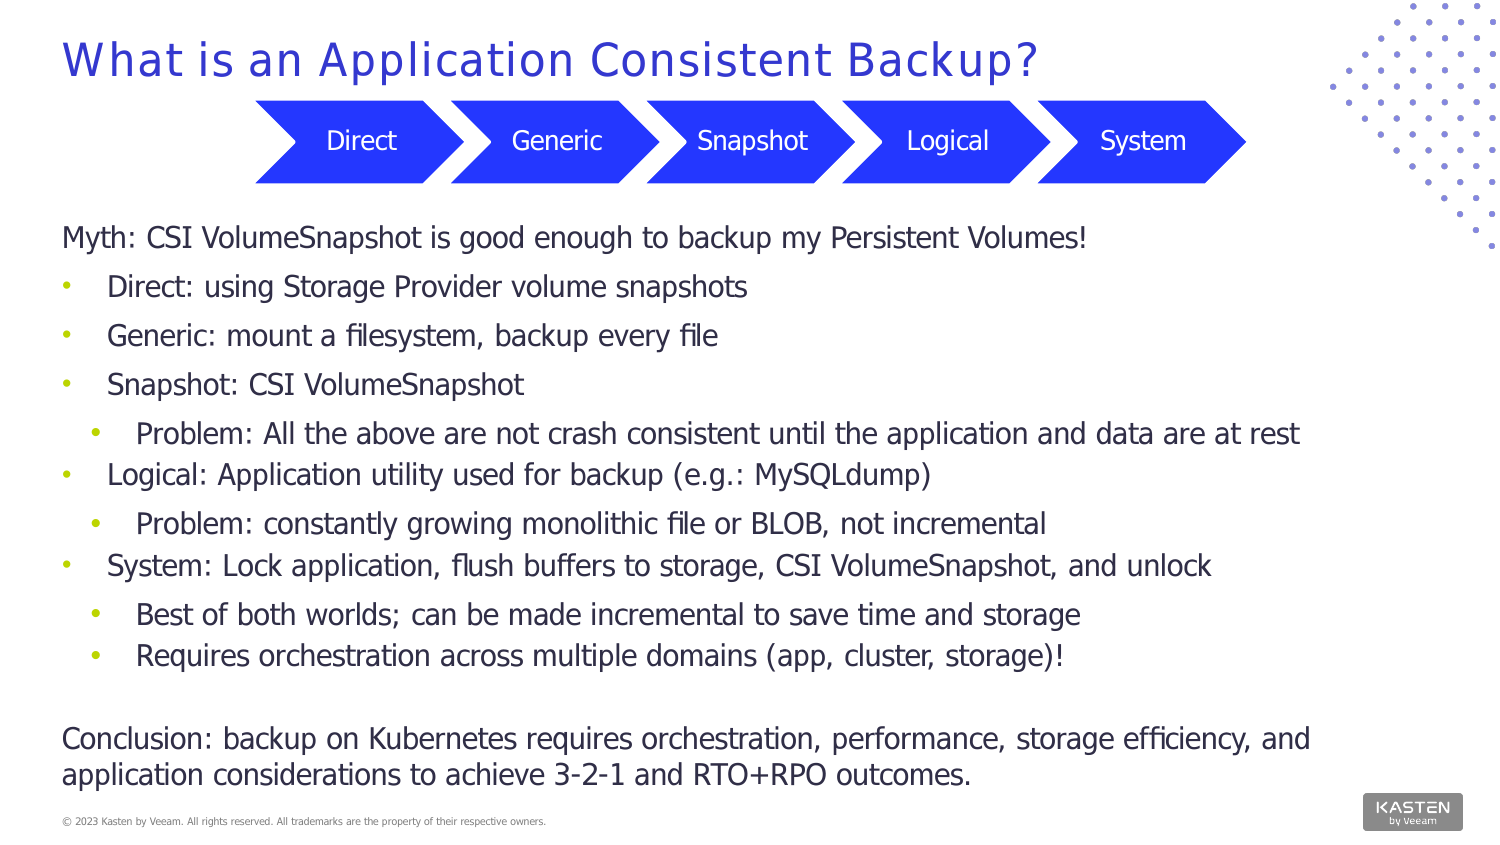

Direct
Generic
Snapshot
Logical
System
# What is an Application Consistent Backup?
Myth: CSI VolumeSnapshot is good enough to backup my Persistent Volumes!
Direct: using Storage Provider volume snapshots
Generic: mount a filesystem, backup every file
Snapshot: CSI VolumeSnapshot
Problem: All the above are not crash consistent until the application and data are at rest
Logical: Application utility used for backup (e.g.: MySQLdump)
Problem: constantly growing monolithic file or BLOB, not incremental
System: Lock application, flush buffers to storage, CSI VolumeSnapshot, and unlock
Best of both worlds; can be made incremental to save time and storage
Requires orchestration across multiple domains (app, cluster, storage)!

Conclusion: backup on Kubernetes requires orchestration, performance, storage efficiency, and application considerations to achieve 3-2-1 and RTO+RPO outcomes.